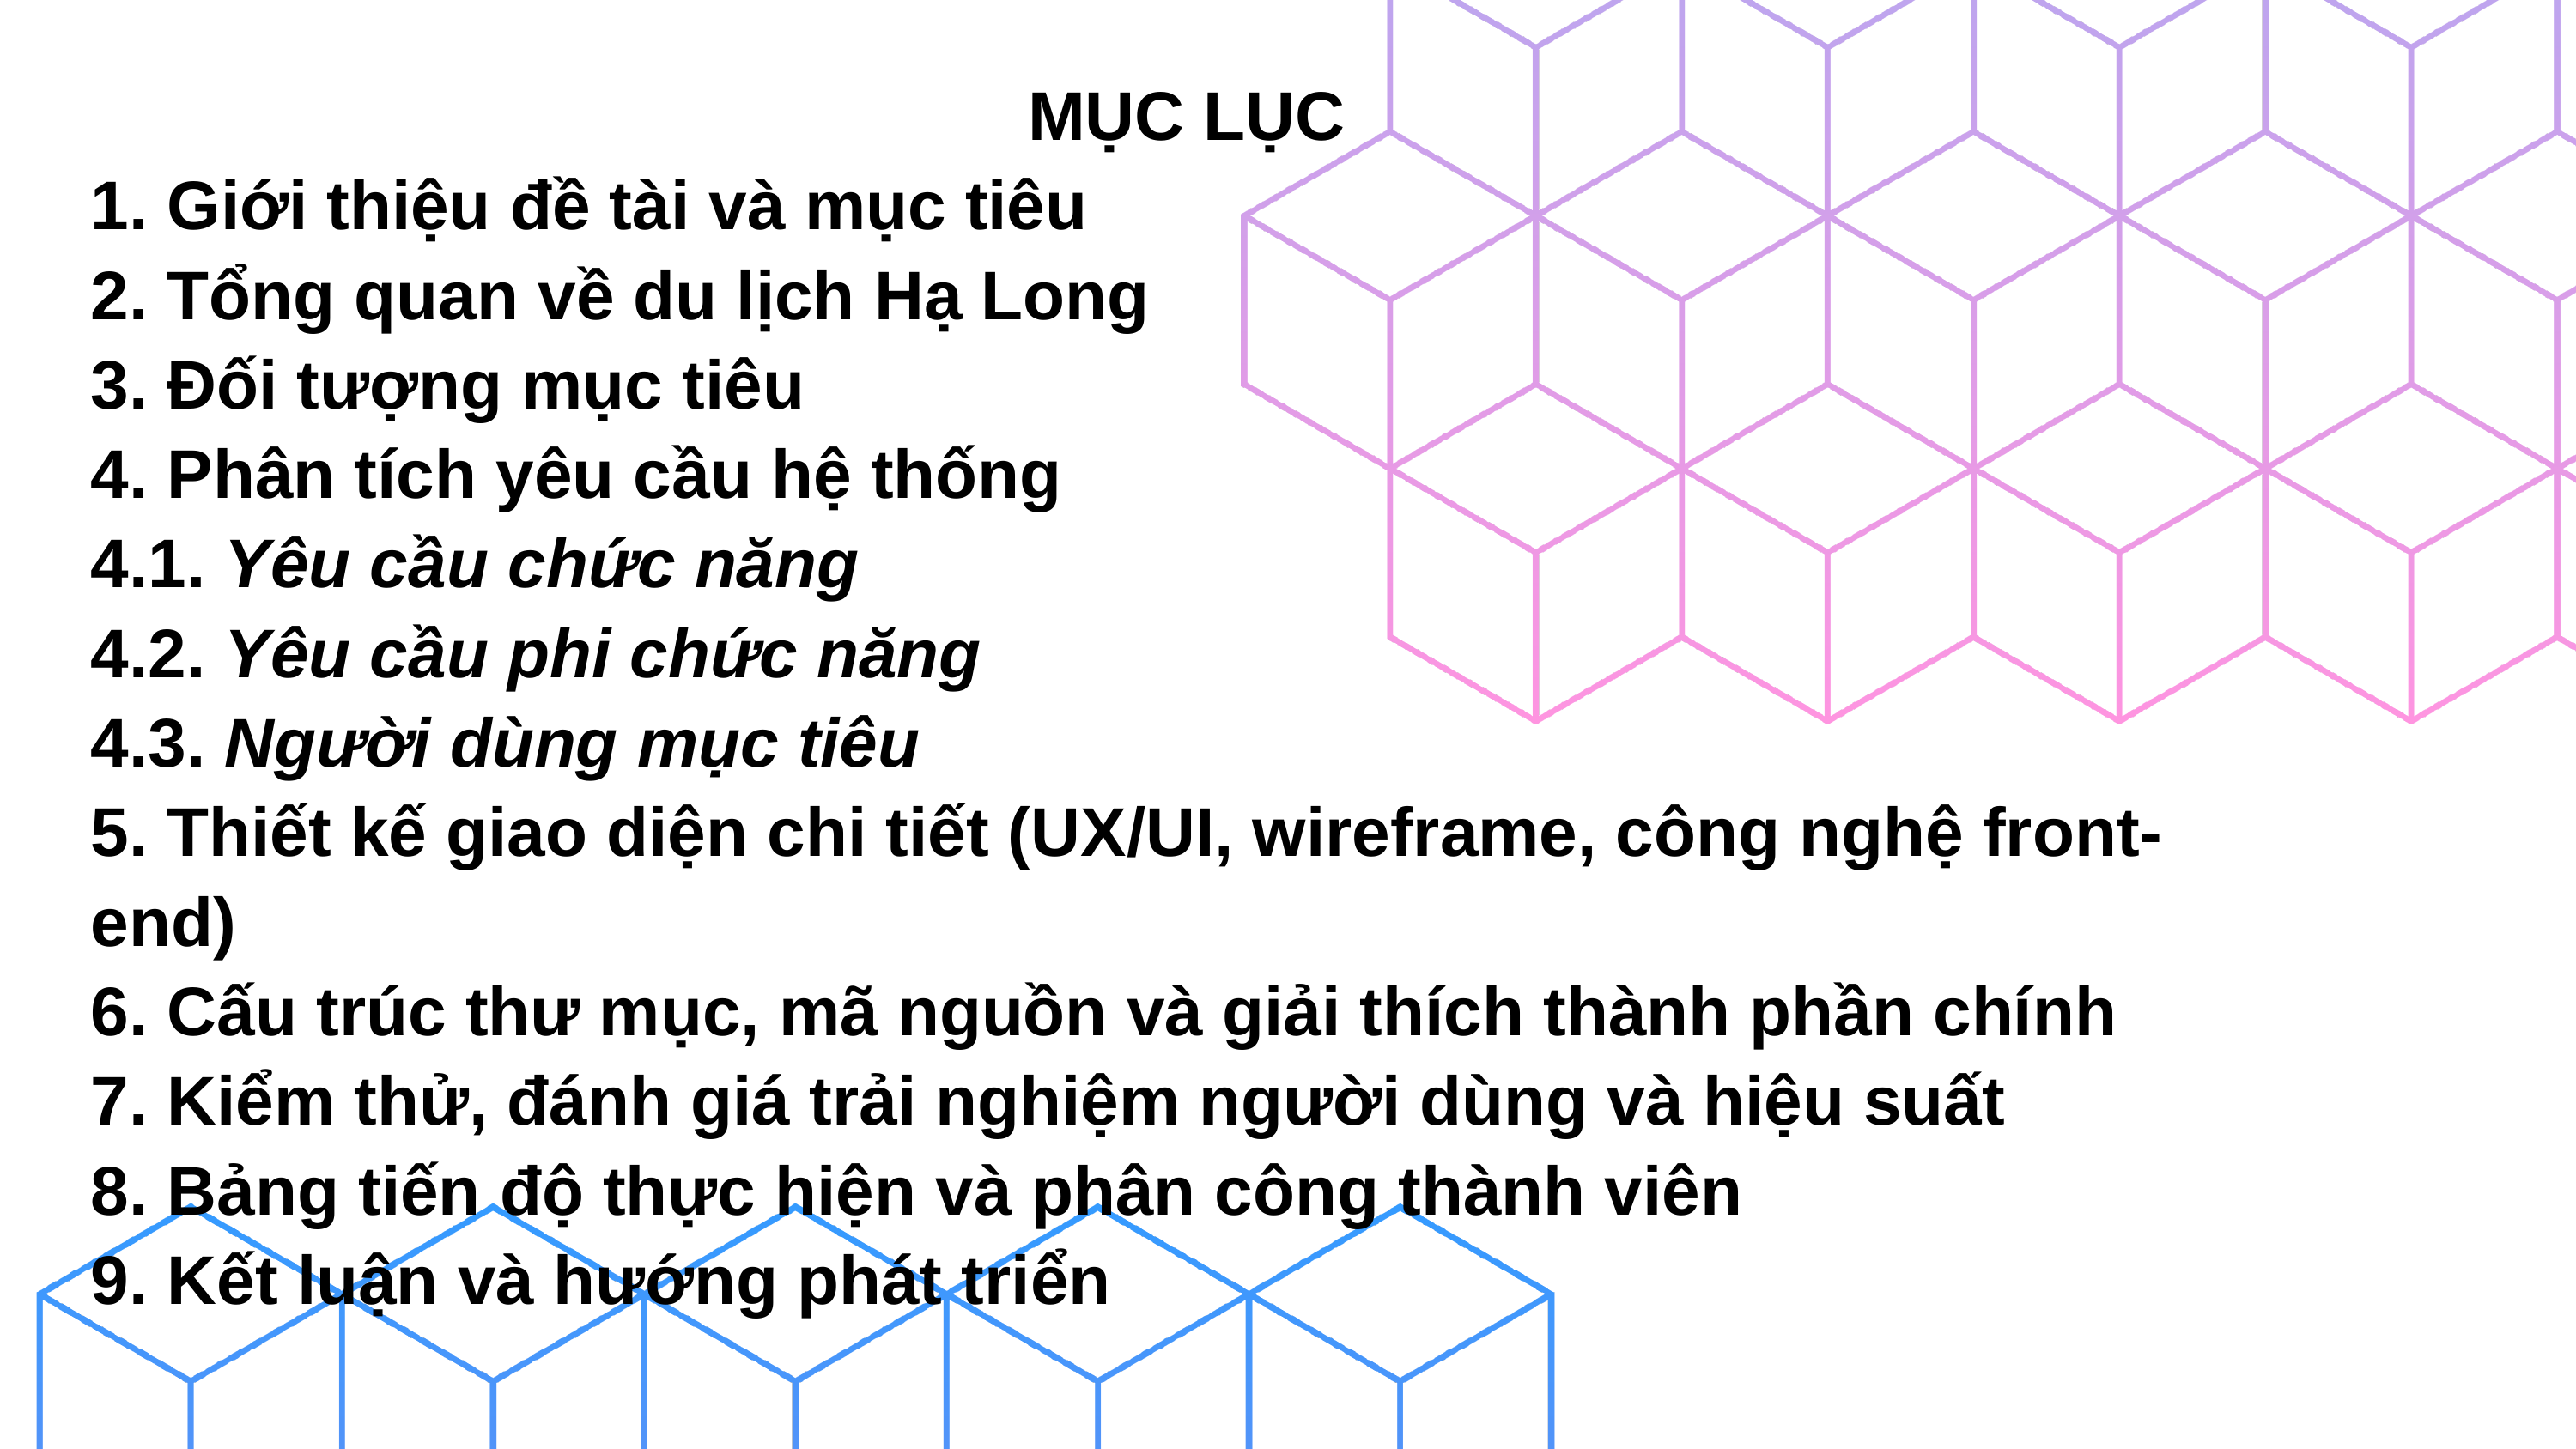

MỤC LỤC
1. Giới thiệu đề tài và mục tiêu
2. Tổng quan về du lịch Hạ Long
3. Đối tượng mục tiêu
4. Phân tích yêu cầu hệ thống
4.1. Yêu cầu chức năng
4.2. Yêu cầu phi chức năng
4.3. Người dùng mục tiêu
5. Thiết kế giao diện chi tiết (UX/UI, wireframe, công nghệ front-end)
6. Cấu trúc thư mục, mã nguồn và giải thích thành phần chính
7. Kiểm thử, đánh giá trải nghiệm người dùng và hiệu suất
8. Bảng tiến độ thực hiện và phân công thành viên
9. Kết luận và hướng phát triển